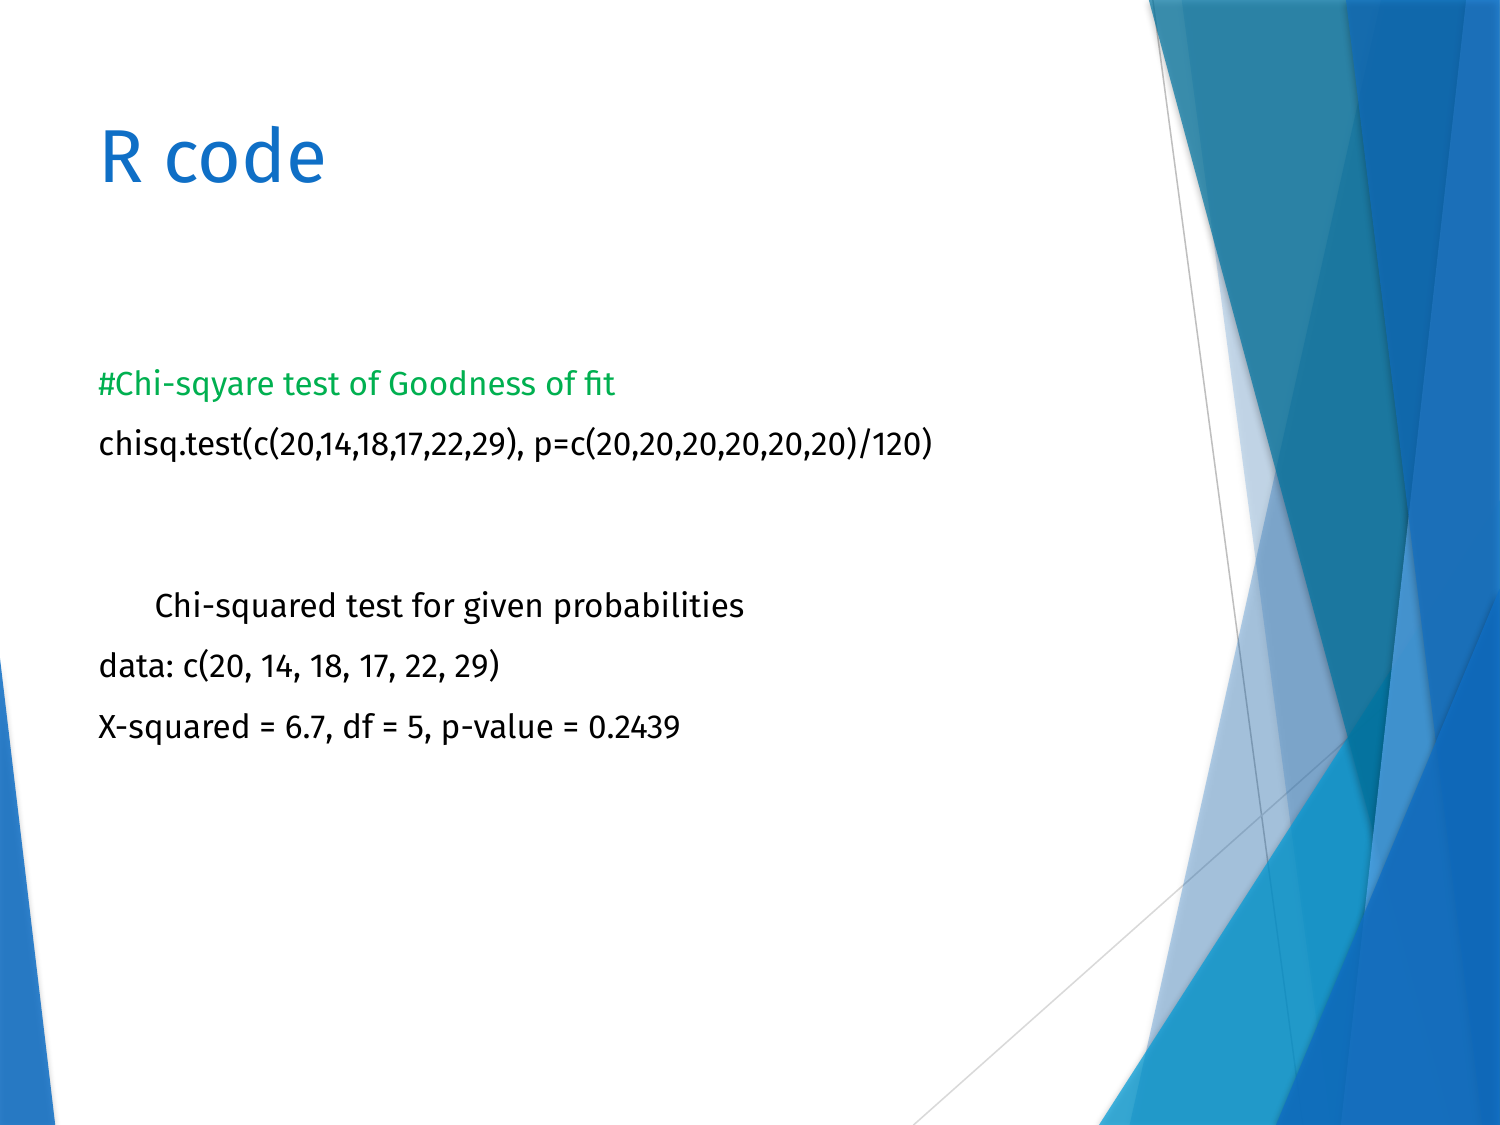

# R code
#Chi-sqyare test of Goodness of fit
chisq.test(c(20,14,18,17,22,29), p=c(20,20,20,20,20,20)/120)

Chi-squared test for given probabilities
data: c(20, 14, 18, 17, 22, 29)
X-squared = 6.7, df = 5, p-value = 0.2439